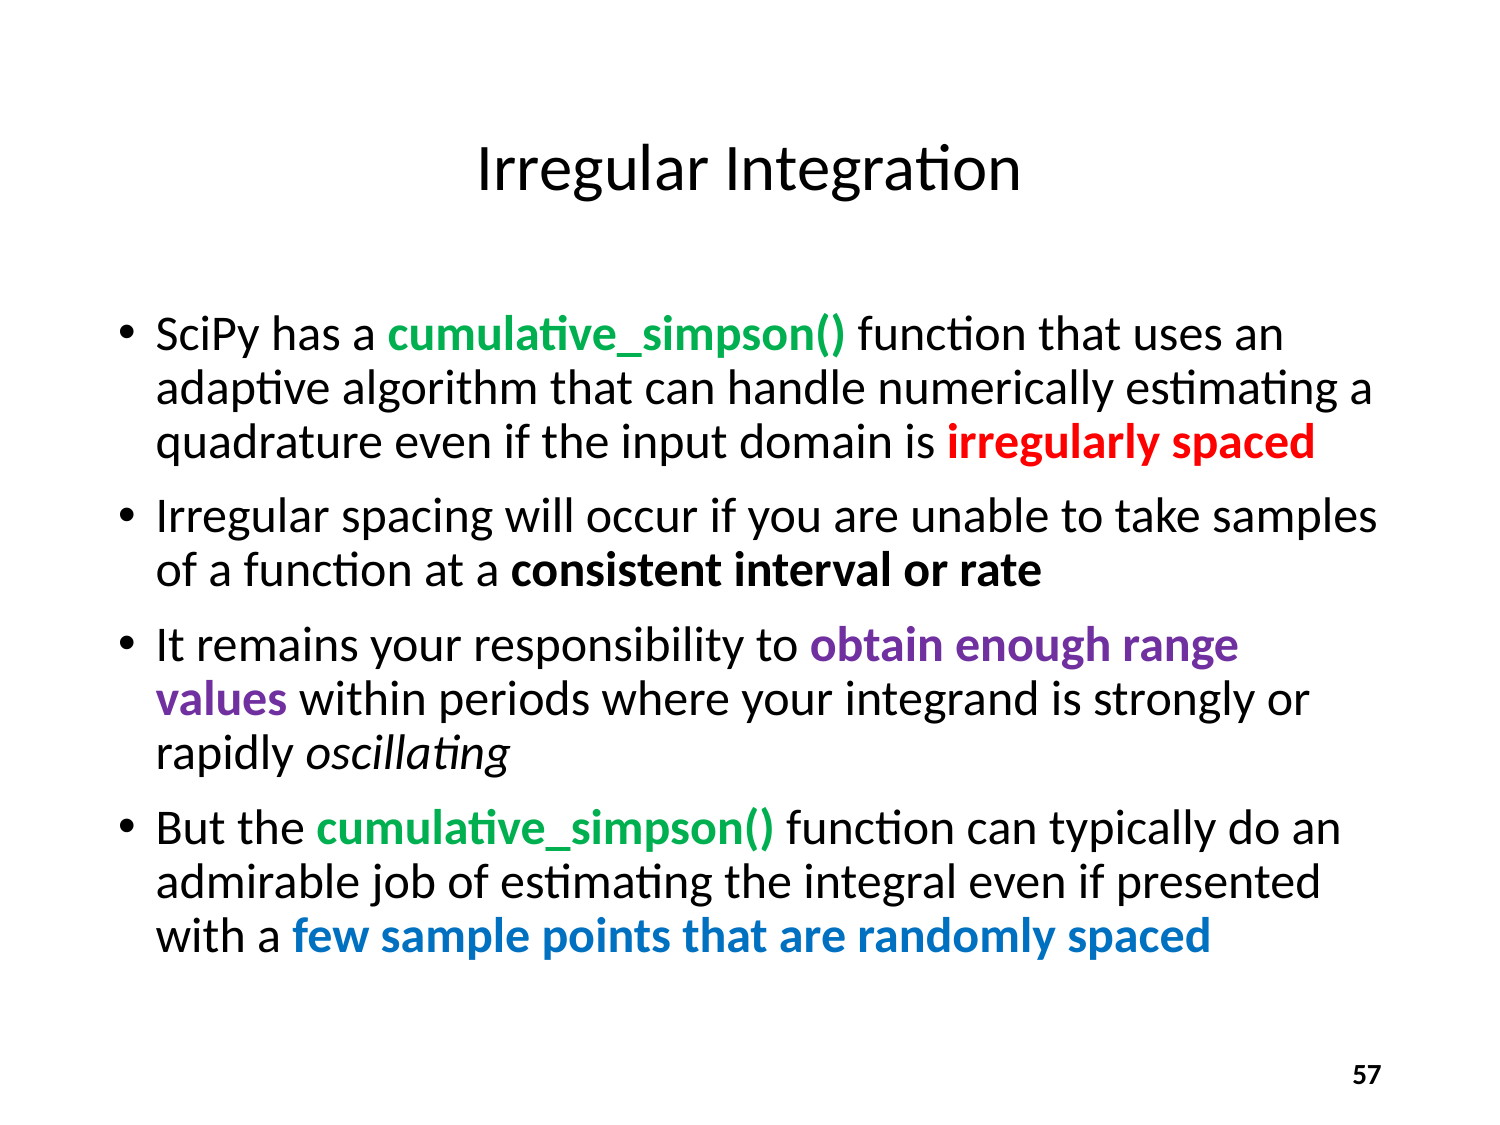

# Irregular Integration
SciPy has a cumulative_simpson() function that uses an adaptive algorithm that can handle numerically estimating a quadrature even if the input domain is irregularly spaced
Irregular spacing will occur if you are unable to take samples of a function at a consistent interval or rate
It remains your responsibility to obtain enough range values within periods where your integrand is strongly or rapidly oscillating
But the cumulative_simpson() function can typically do an admirable job of estimating the integral even if presented with a few sample points that are randomly spaced
57